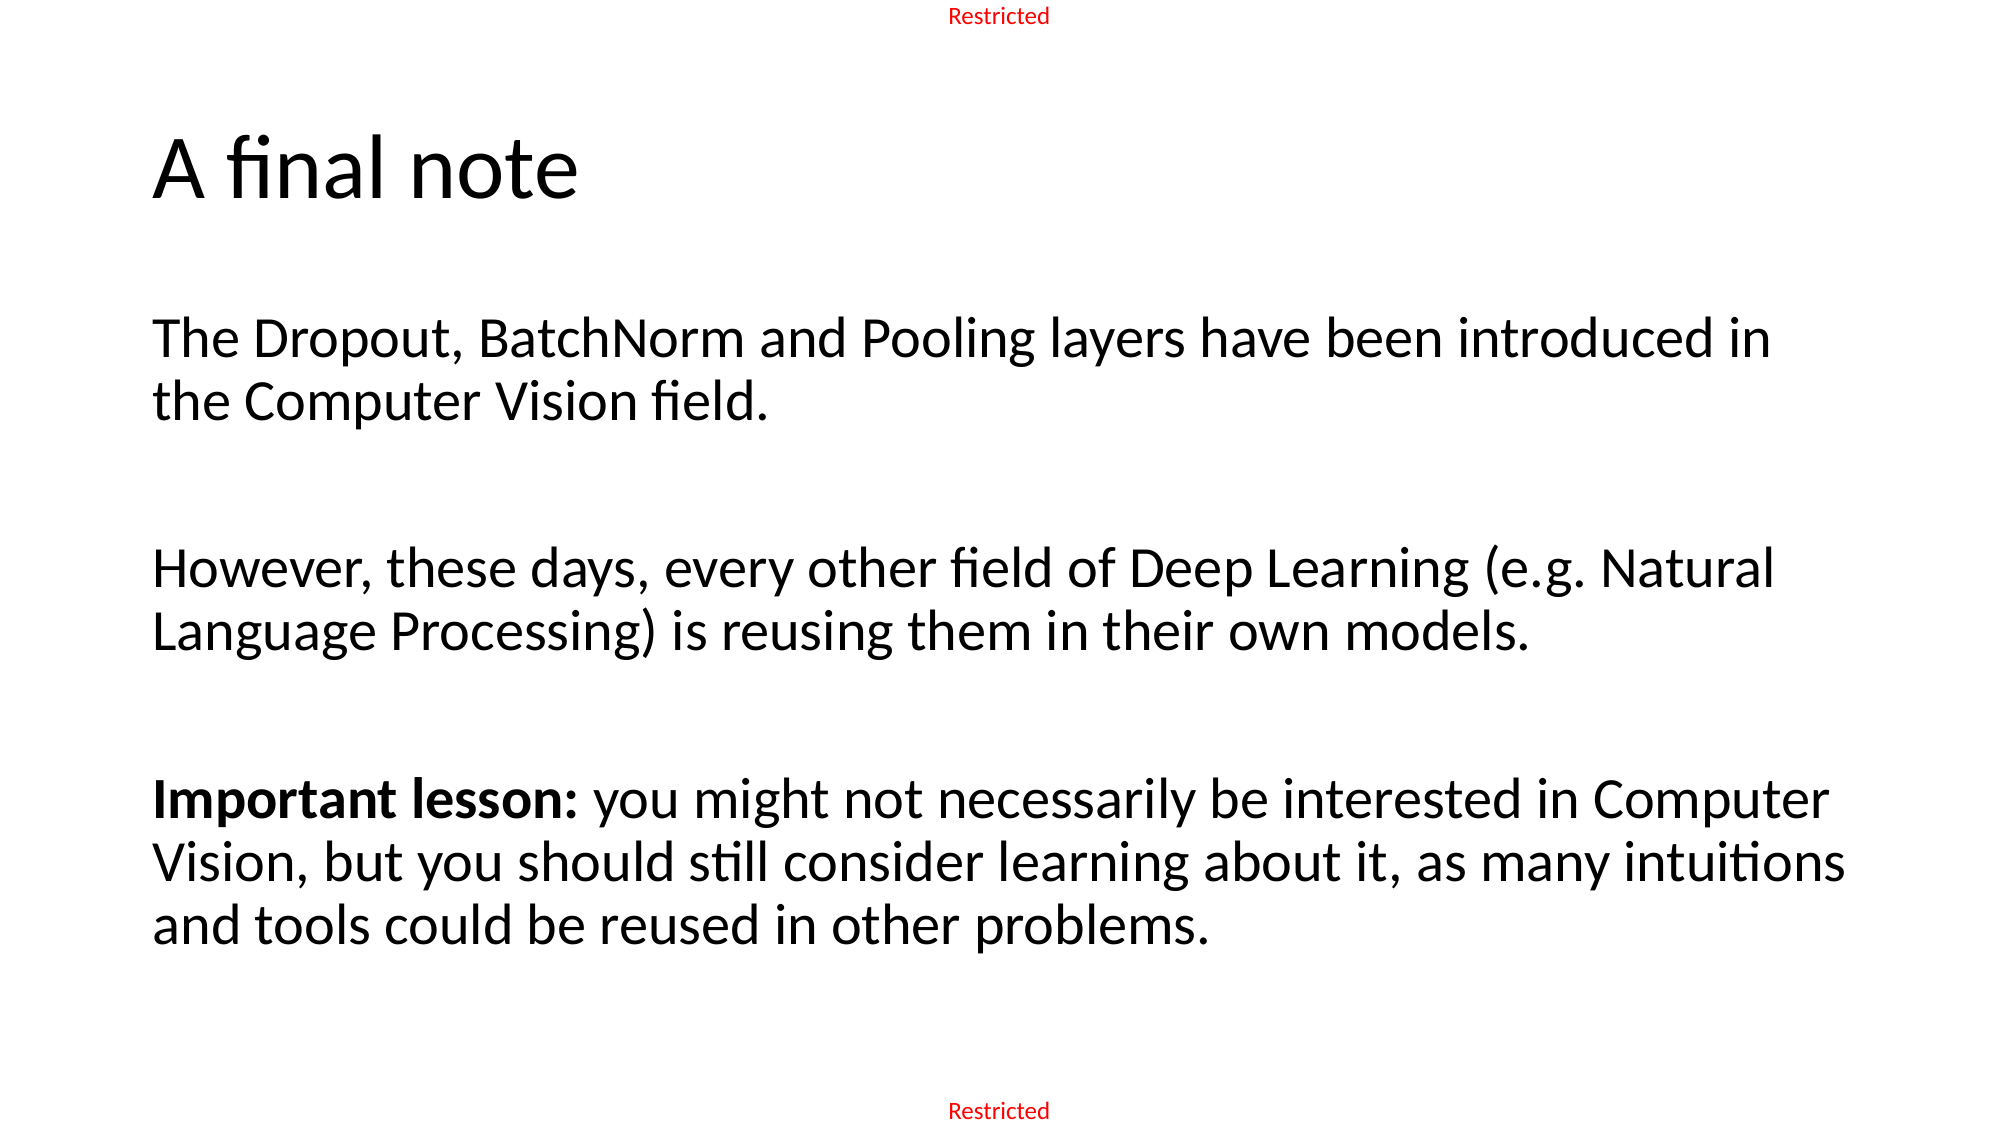

# A final note
The Dropout, BatchNorm and Pooling layers have been introduced in the Computer Vision field.

However, these days, every other field of Deep Learning (e.g. Natural Language Processing) is reusing them in their own models.

Important lesson: you might not necessarily be interested in Computer Vision, but you should still consider learning about it, as many intuitions and tools could be reused in other problems.